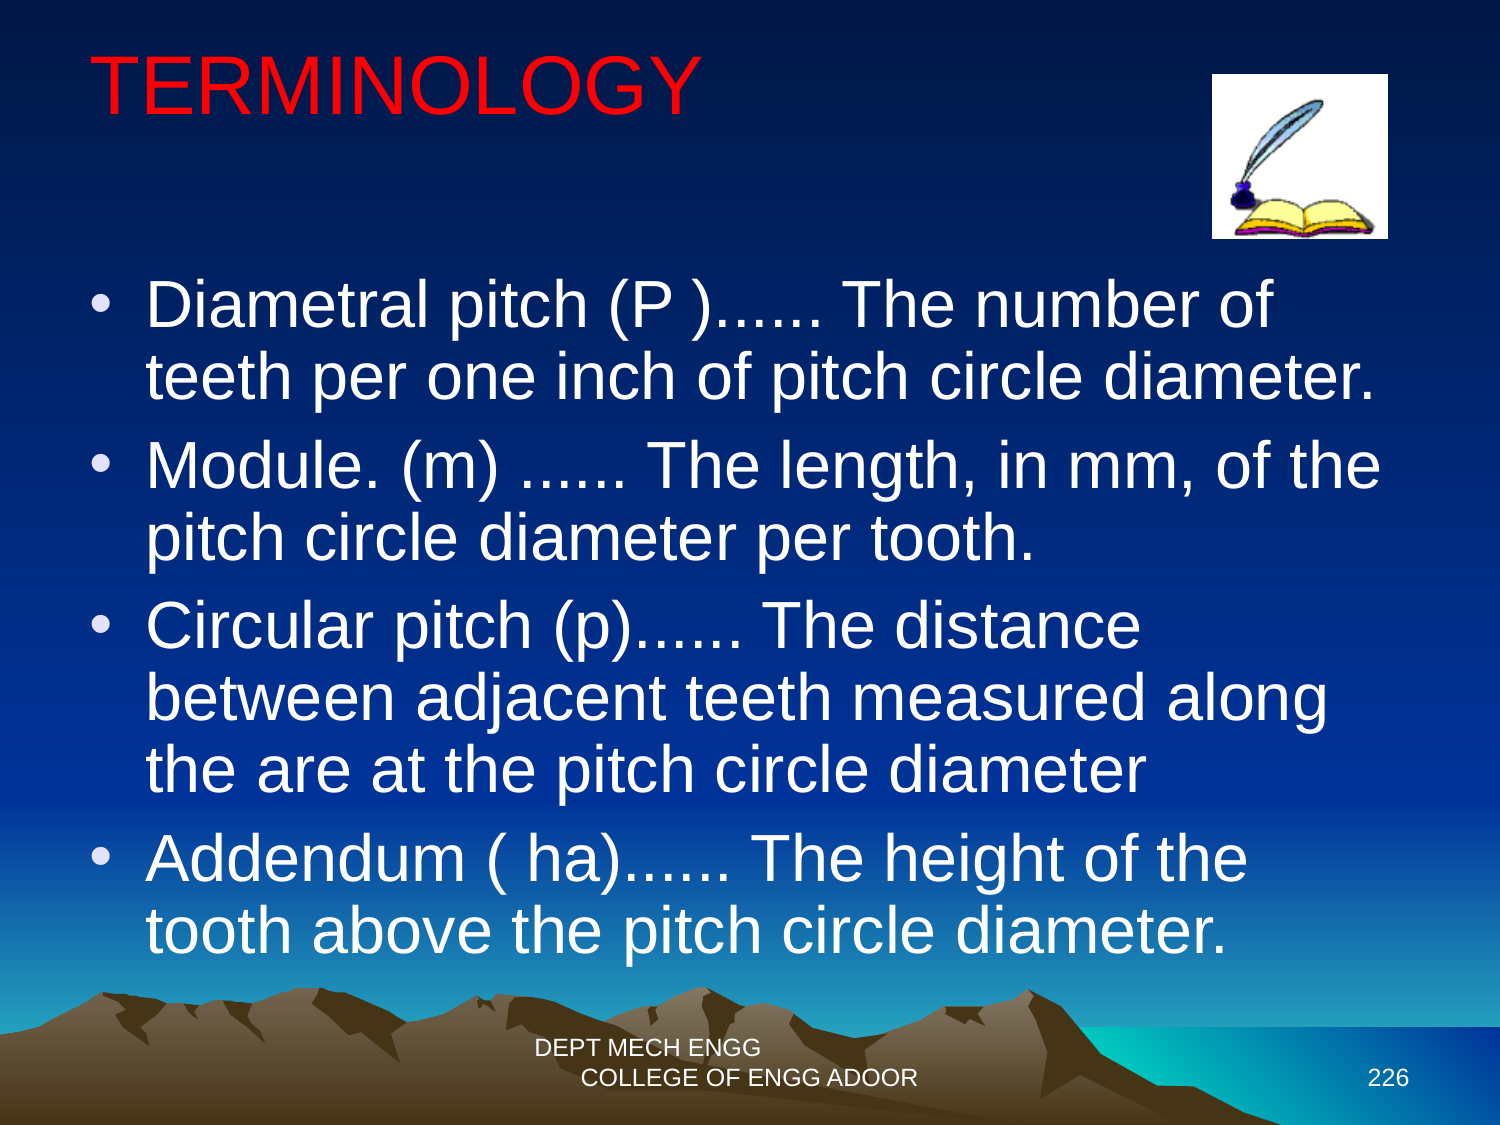

TERMINOLOGY
Diametral pitch (P )...... The number of teeth per one inch of pitch circle diameter.
Module. (m) ...... The length, in mm, of the pitch circle diameter per tooth.
Circular pitch (p)...... The distance between adjacent teeth measured along the are at the pitch circle diameter
Addendum ( ha)...... The height of the tooth above the pitch circle diameter.
DEPT MECH ENGG                              COLLEGE OF ENGG ADOOR
226